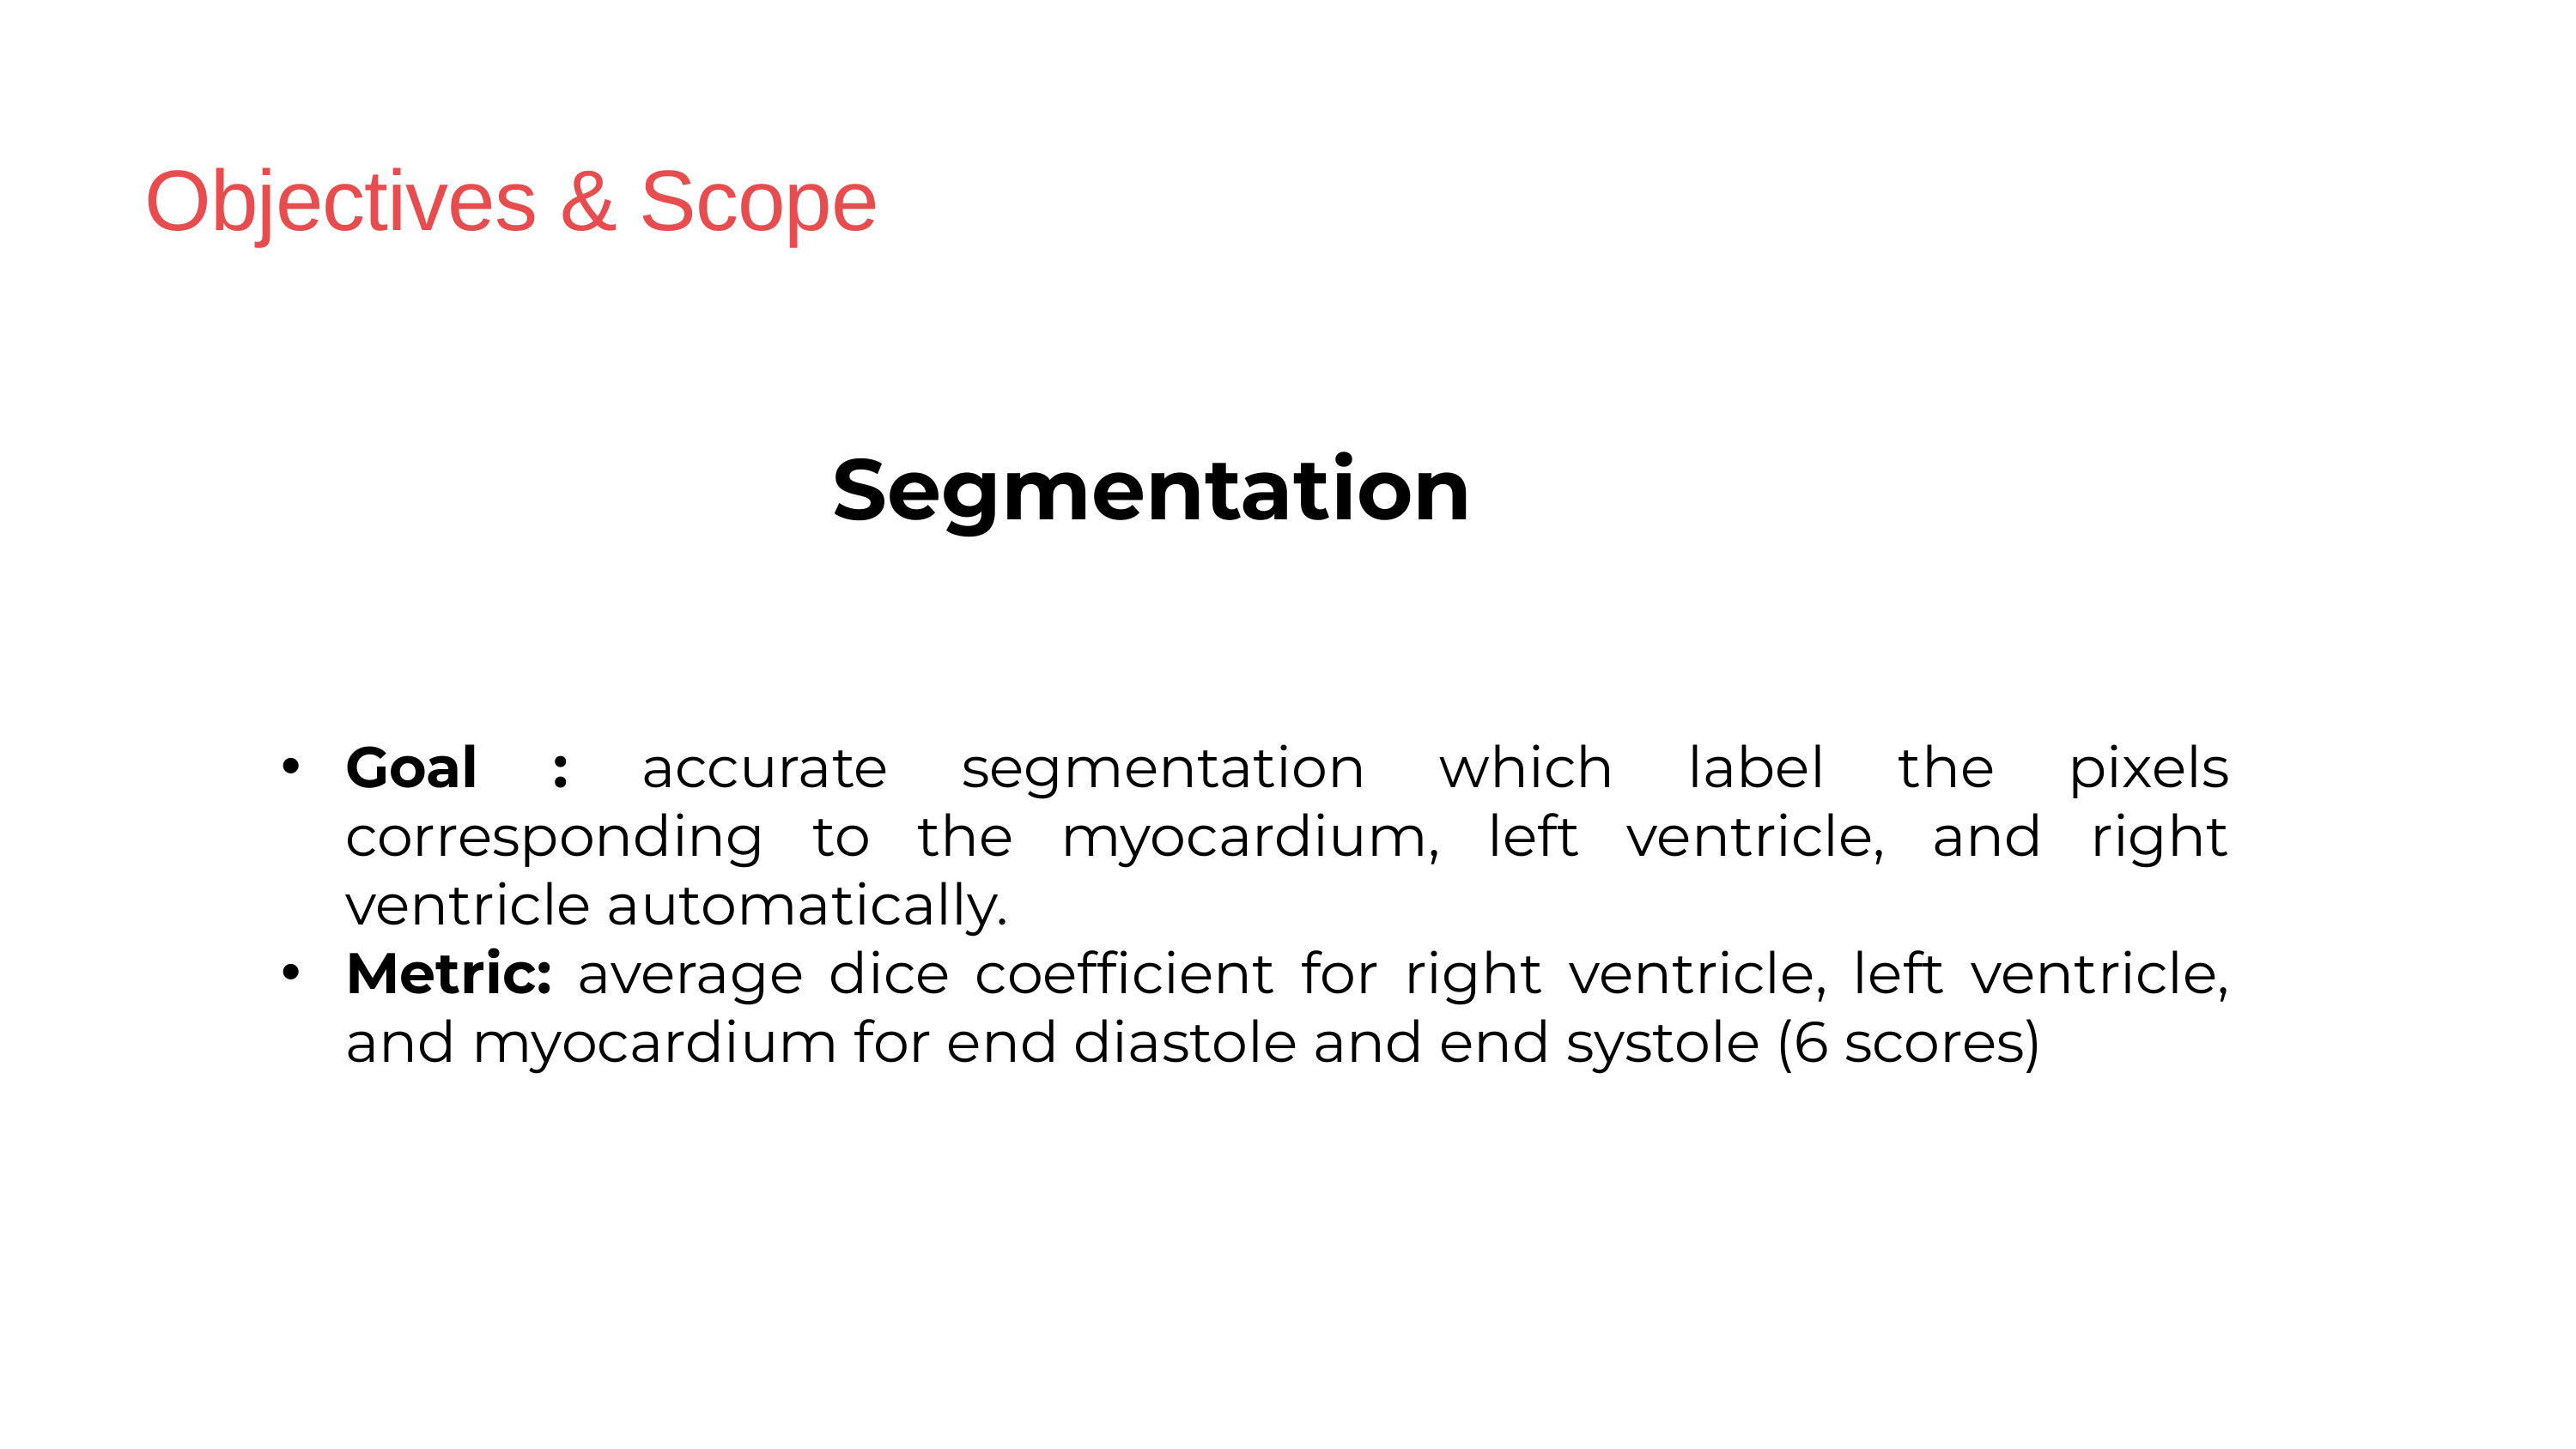

Objectives & Scope
Segmentation
Goal : accurate segmentation which label the pixels corresponding to the myocardium, left ventricle, and right ventricle automatically.
Metric: average dice coefficient for right ventricle, left ventricle, and myocardium for end diastole and end systole (6 scores)